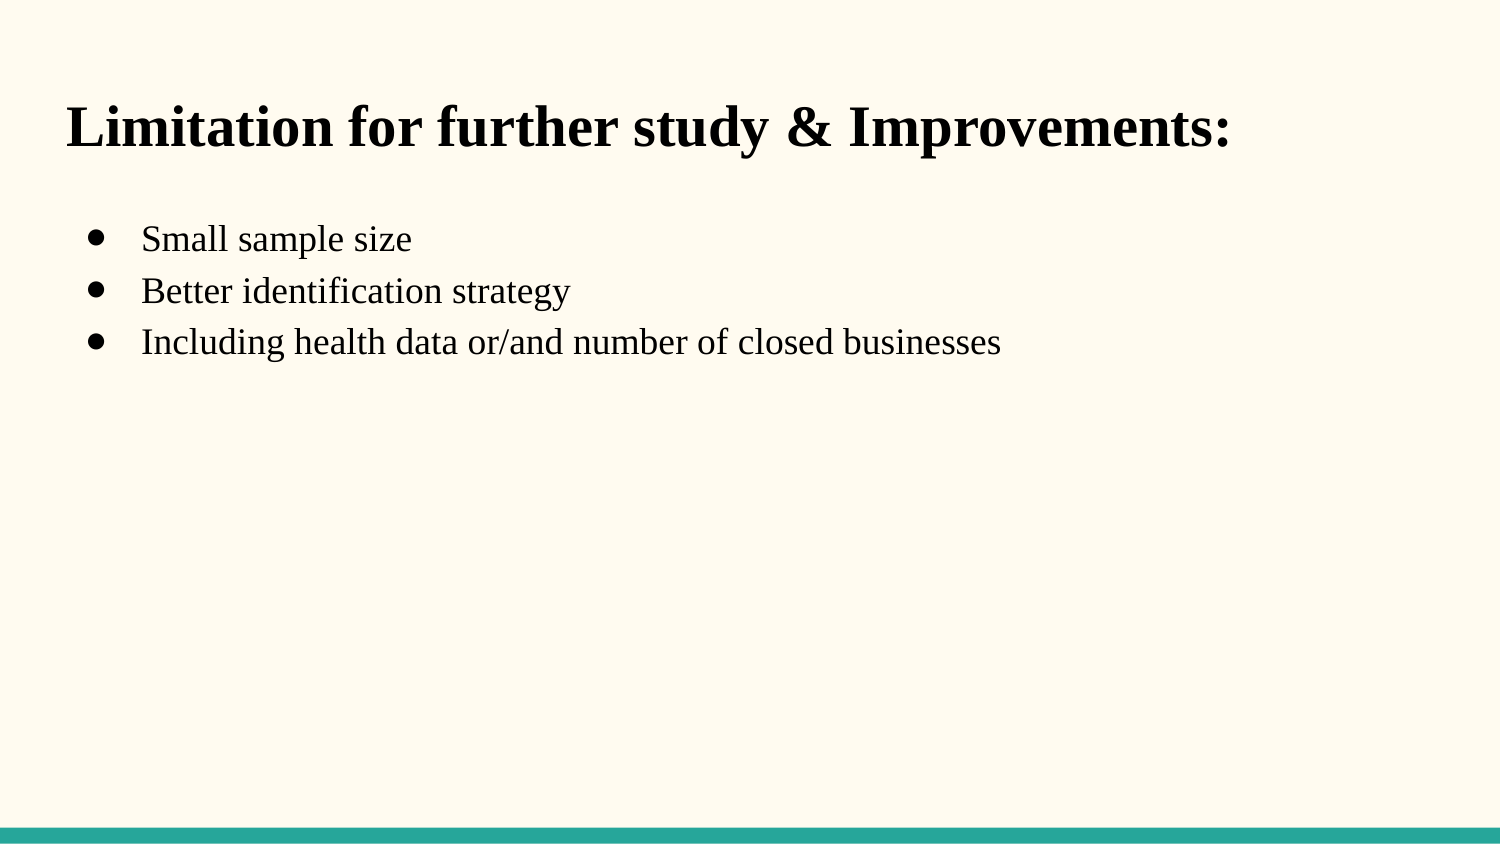

# Limitation for further study & Improvements:
Small sample size
Better identification strategy
Including health data or/and number of closed businesses